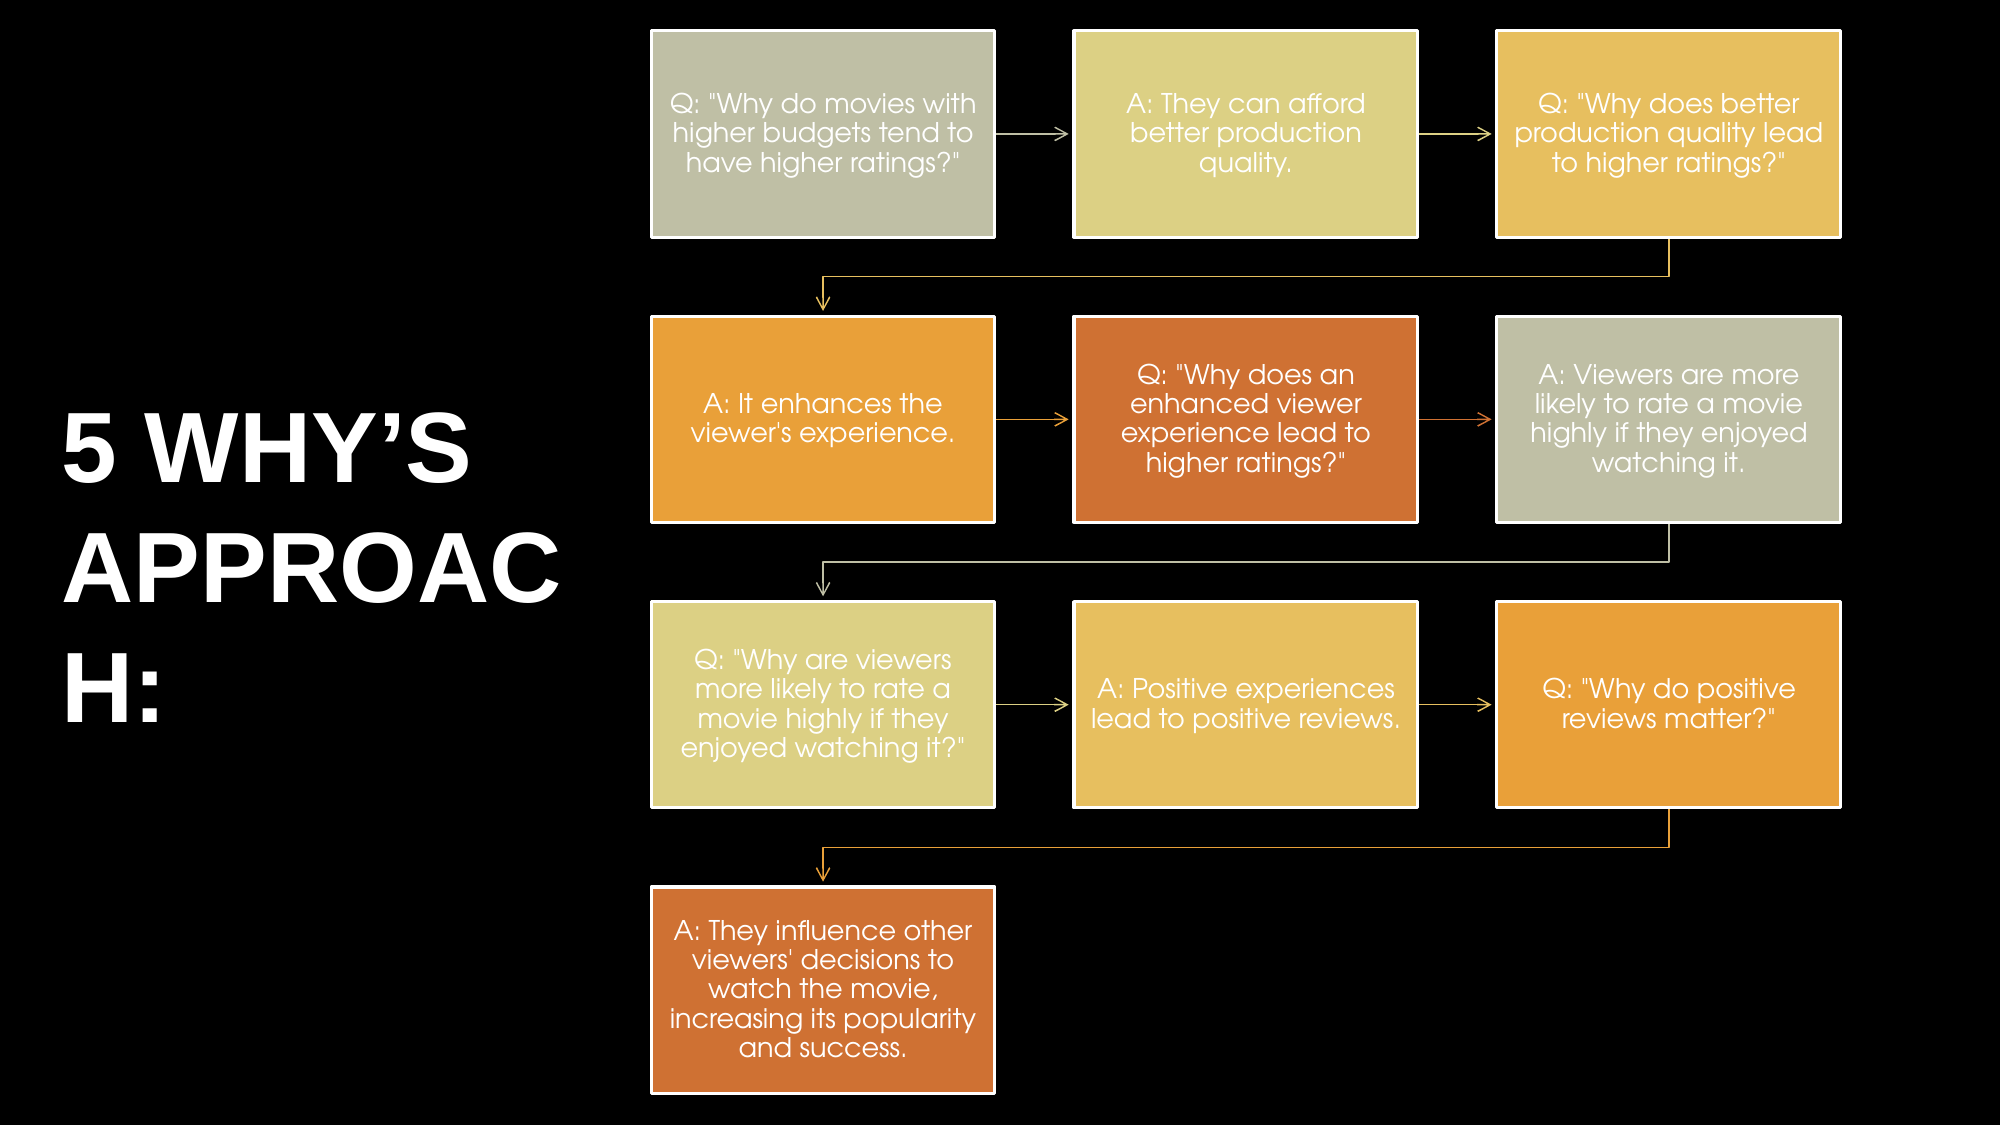

Q: "Why do movies with higher budgets tend to have higher ratings?"

A: They can afford better production quality.

Q: "Why does better production quality lead to higher ratings?"

A: It enhances the viewer's experience.

Q: "Why does an enhanced viewer experience lead to higher ratings?"

A: Viewers are more likely to rate a movie highly if they enjoyed watching it.

Q: "Why are viewers more likely to rate a movie highly if they enjoyed watching it?"

A: Positive experiences lead to positive reviews.

Q: "Why do positive reviews matter?"
A: They influence other viewers' decisions to watch the movie, increasing its popularity and success.
# 5 WHY’S APPROACH: